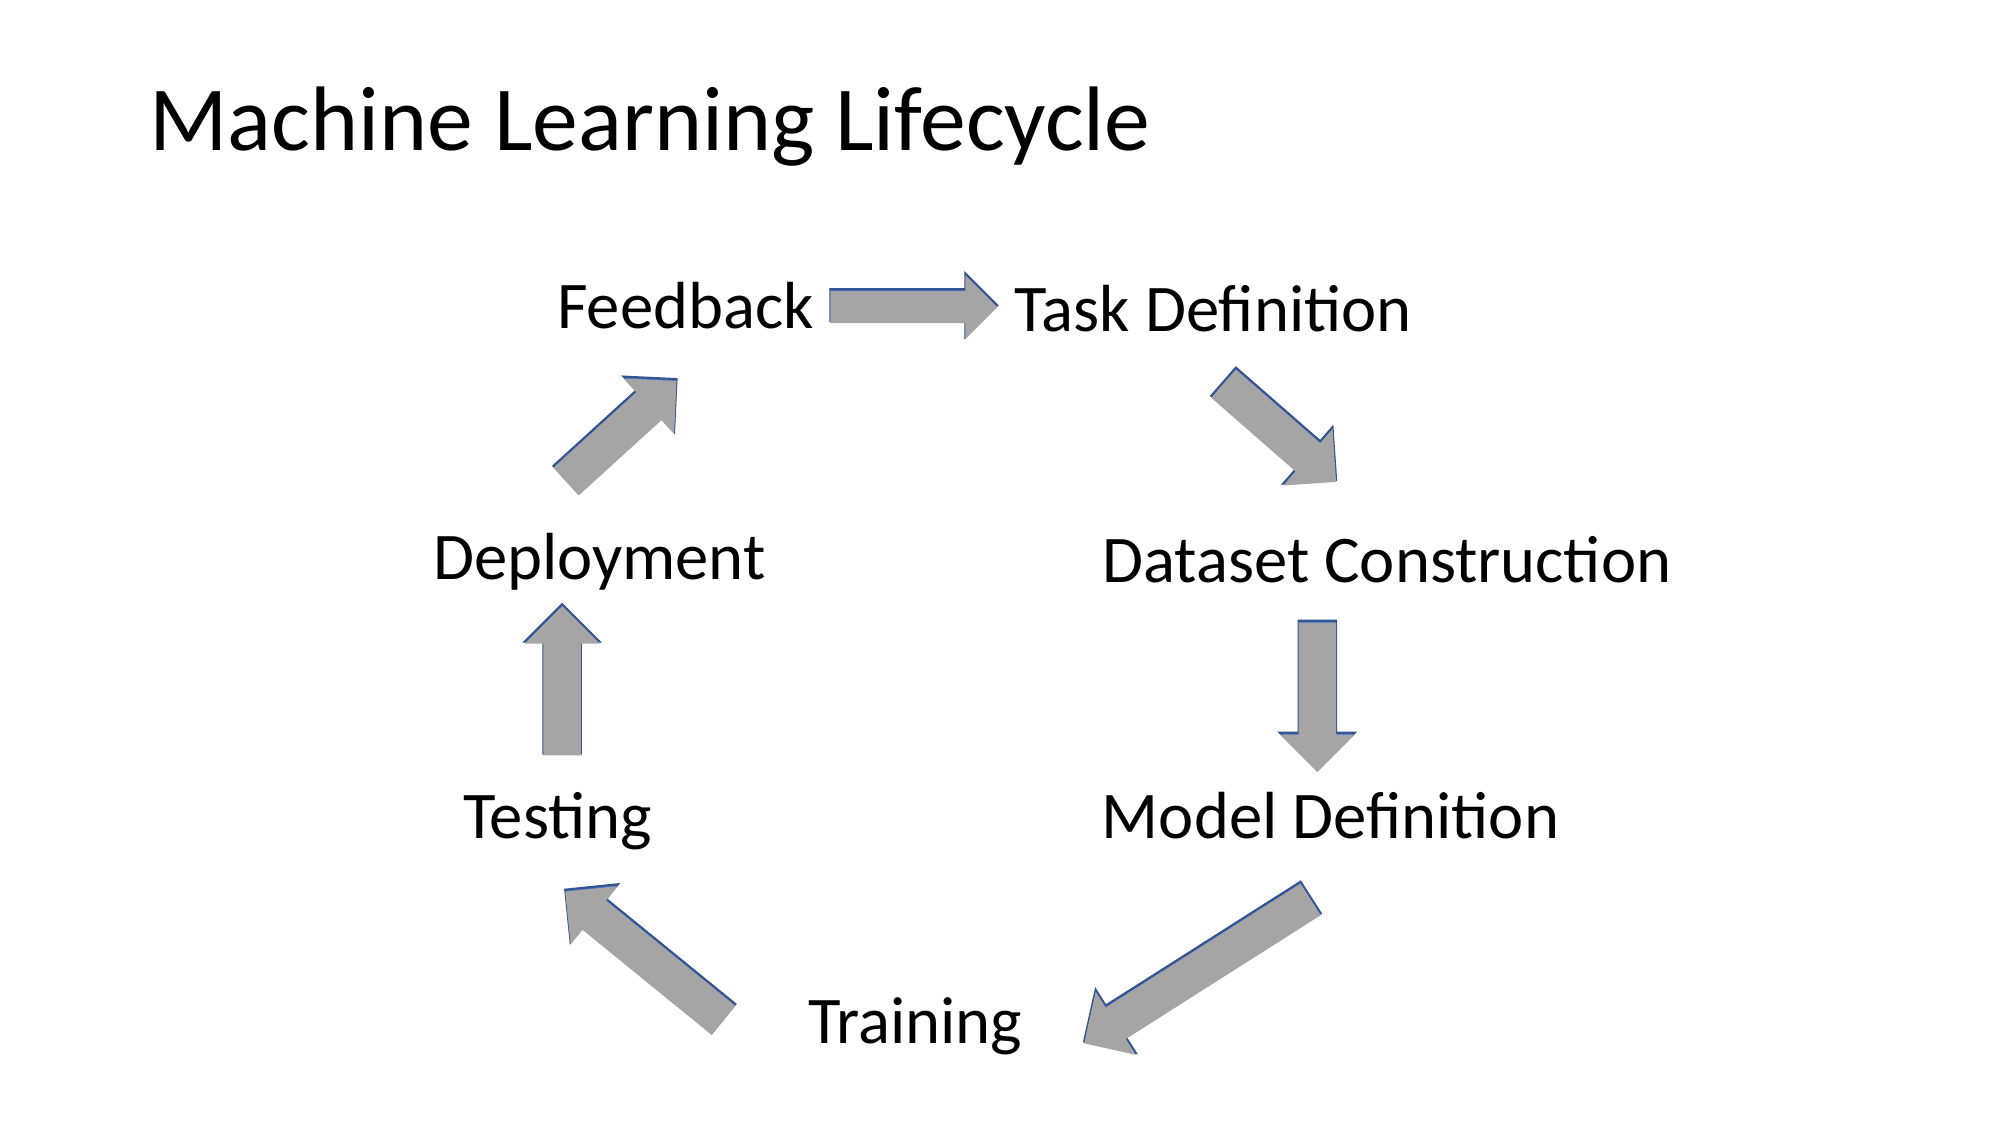

# Machine Learning Lifecycle
Feedback
Task Definition

Deployment
Dataset Construction

Testing
Model Definition

Training